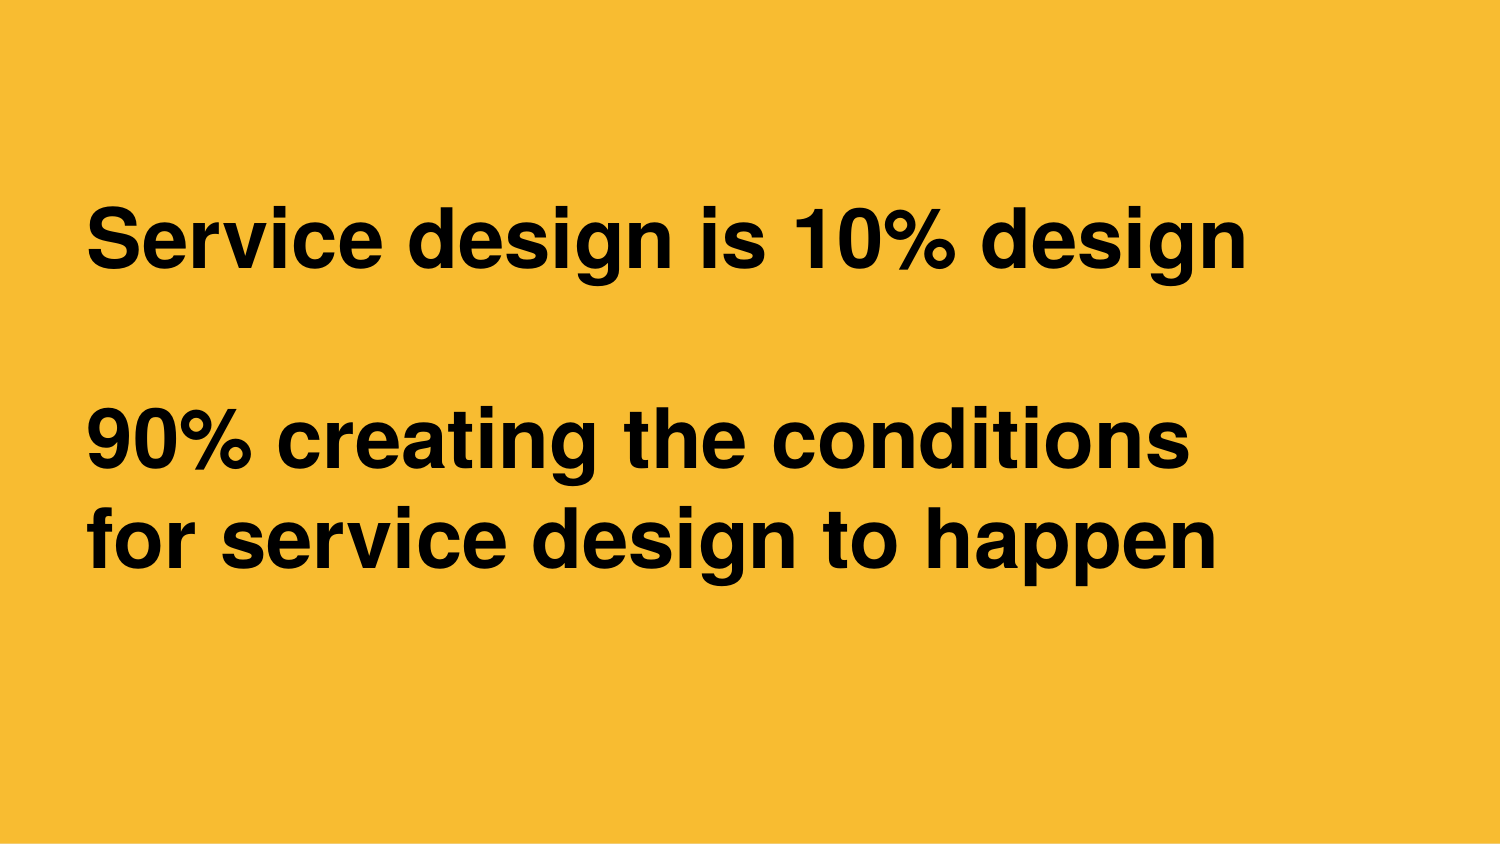

# Service design is 10% design

90% creating the conditions
for service design to happen